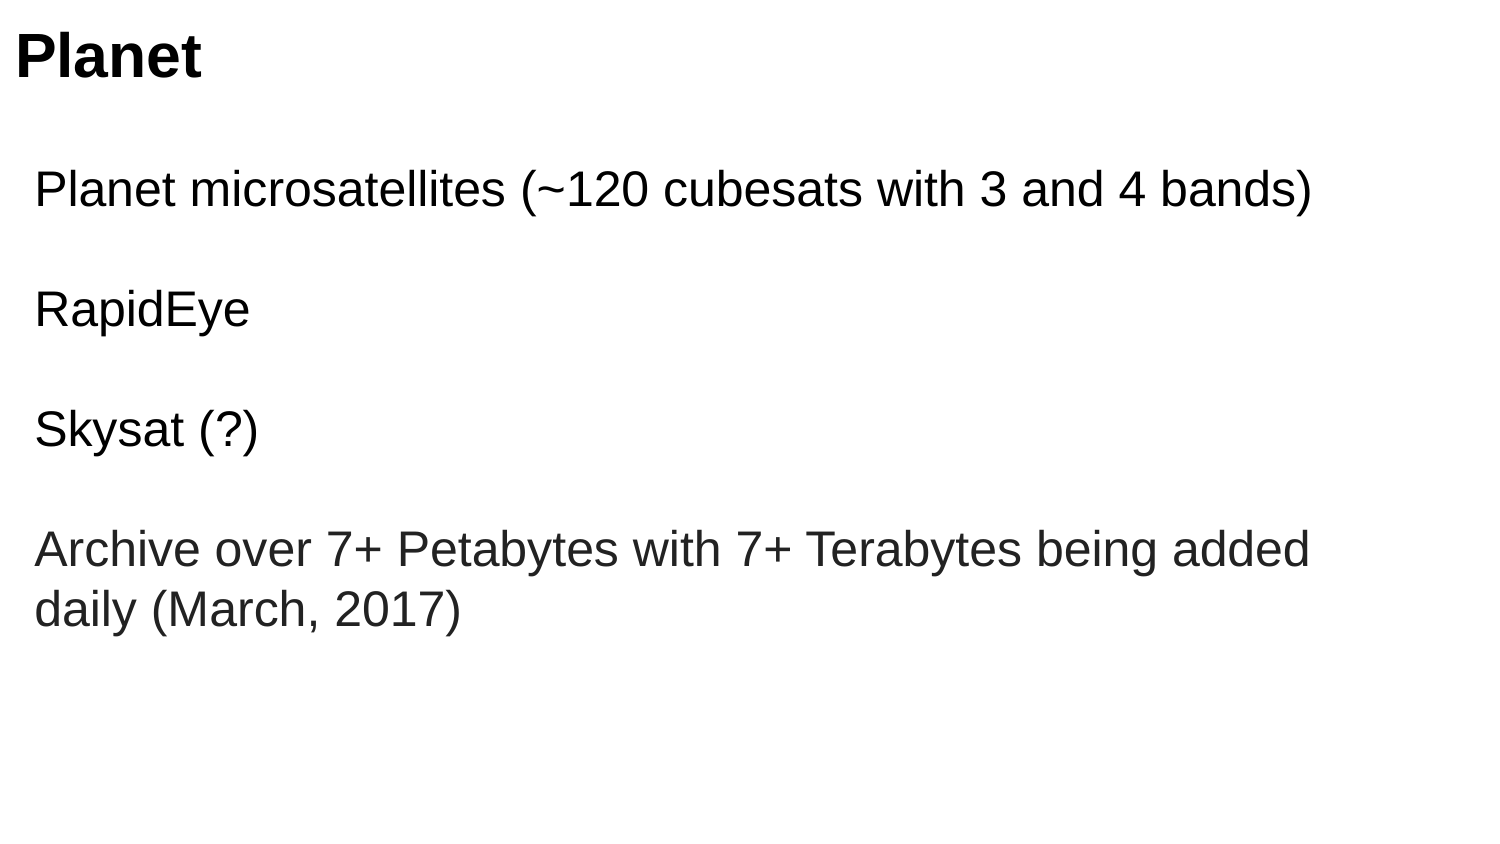

# Planet
Planet microsatellites (~120 cubesats with 3 and 4 bands)

RapidEye

Skysat (?)

Archive over 7+ Petabytes with 7+ Terabytes being added daily (March, 2017)